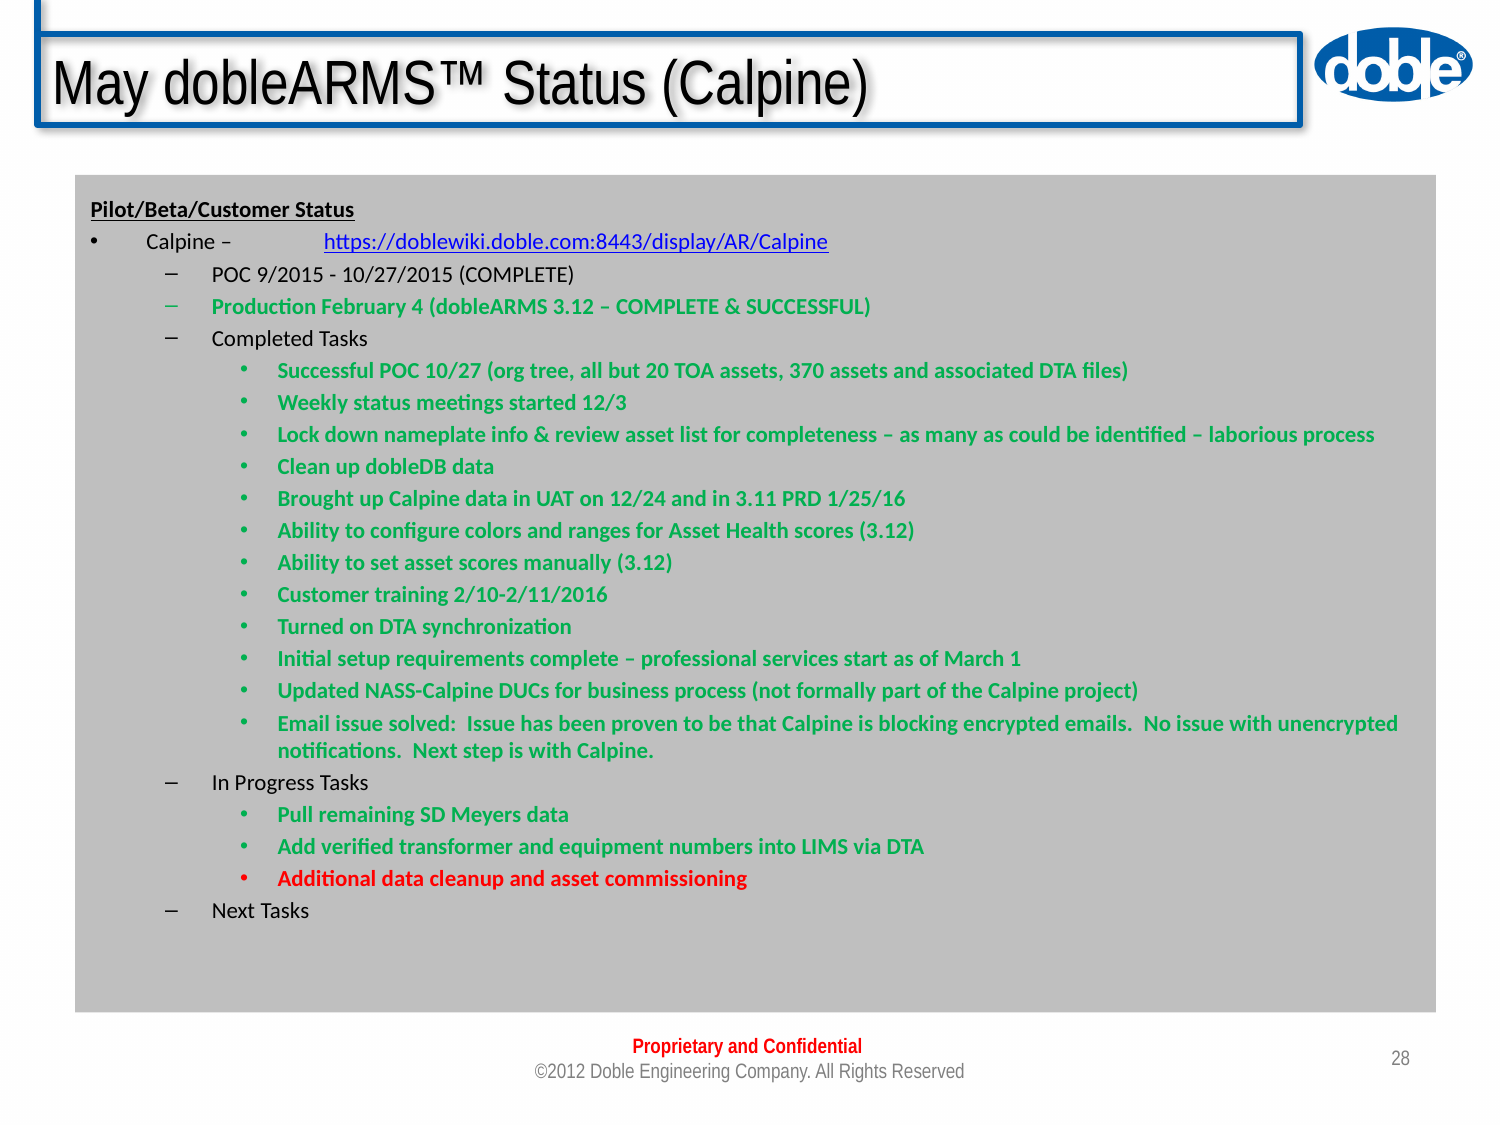

# May dobleARMS™ Status (Calpine)

Pilot/Beta/Customer Status
Calpine –	https://doblewiki.doble.com:8443/display/AR/Calpine
POC 9/2015 - 10/27/2015 (COMPLETE)
Production February 4 (dobleARMS 3.12 – COMPLETE & SUCCESSFUL)
Completed Tasks
Successful POC 10/27 (org tree, all but 20 TOA assets, 370 assets and associated DTA files)
Weekly status meetings started 12/3
Lock down nameplate info & review asset list for completeness – as many as could be identified – laborious process
Clean up dobleDB data
Brought up Calpine data in UAT on 12/24 and in 3.11 PRD 1/25/16
Ability to configure colors and ranges for Asset Health scores (3.12)
Ability to set asset scores manually (3.12)
Customer training 2/10-2/11/2016
Turned on DTA synchronization
Initial setup requirements complete – professional services start as of March 1
Updated NASS-Calpine DUCs for business process (not formally part of the Calpine project)
Email issue solved:  Issue has been proven to be that Calpine is blocking encrypted emails.  No issue with unencrypted notifications.  Next step is with Calpine.
In Progress Tasks
Pull remaining SD Meyers data
Add verified transformer and equipment numbers into LIMS via DTA
Additional data cleanup and asset commissioning
Next Tasks